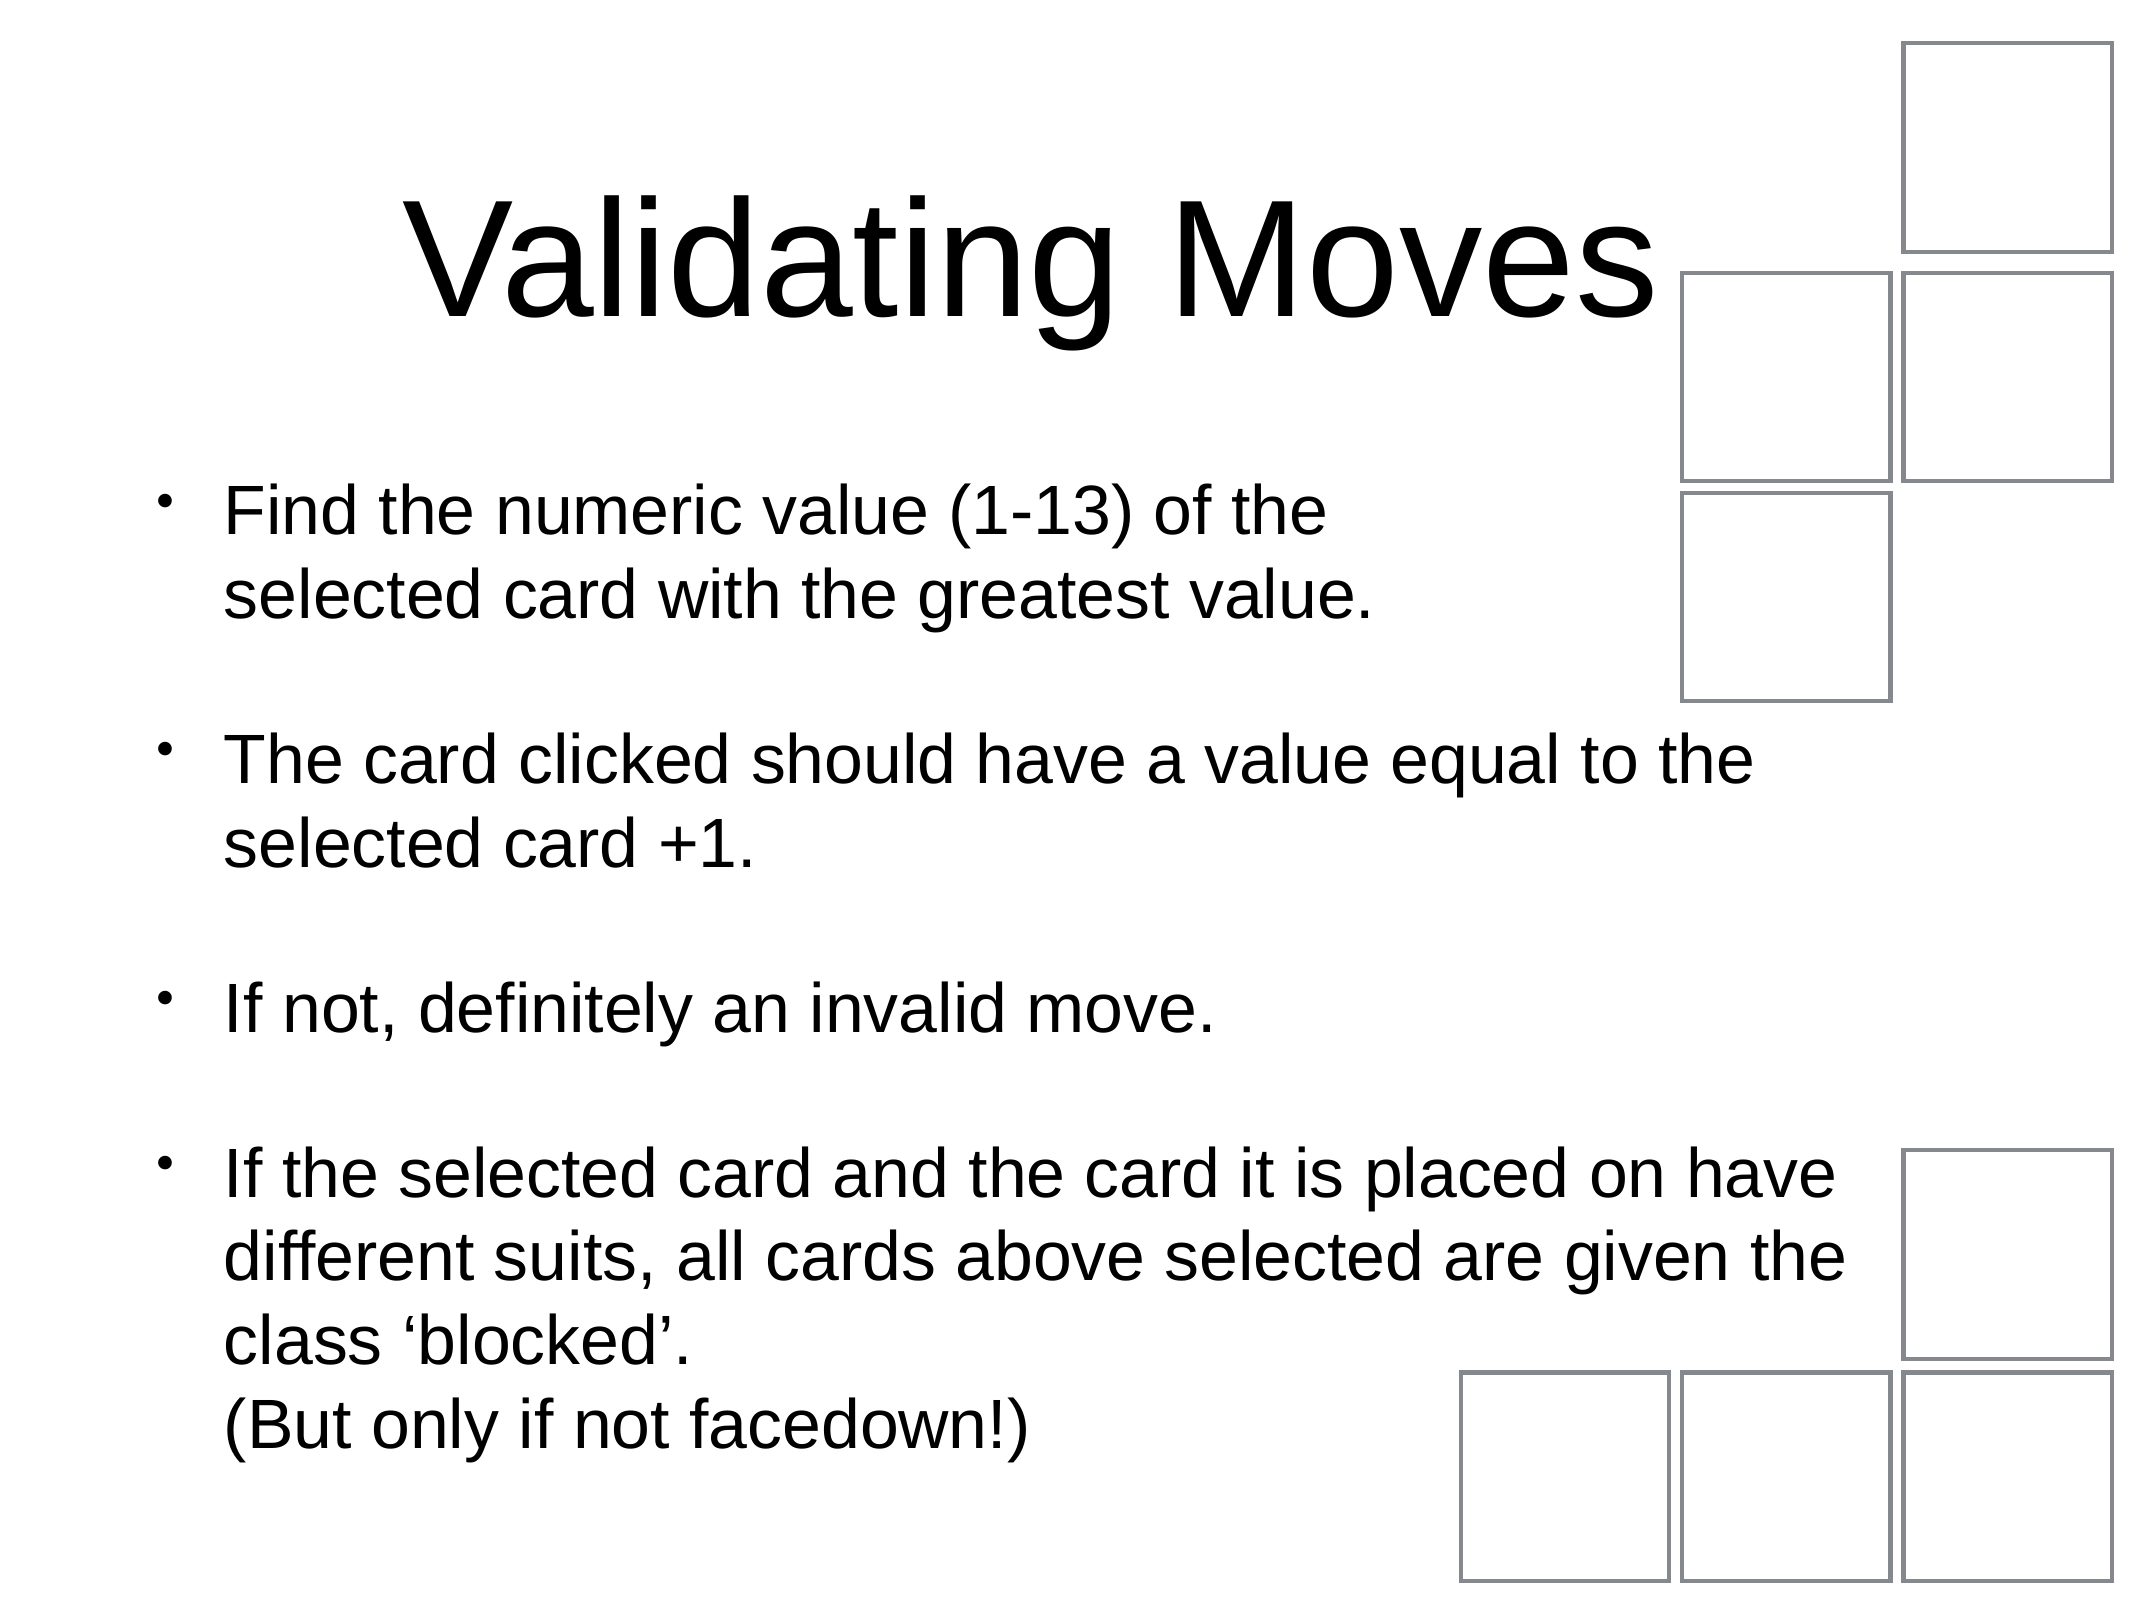

# Validating Moves

Find the numeric value (1-13) of the
selected card with the greatest value.
The card clicked should have a value equal to the selected card +1.
If not, definitely an invalid move.
If the selected card and the card it is placed on have different suits, all cards above selected are given the class ‘blocked’.
(But only if not facedown!)